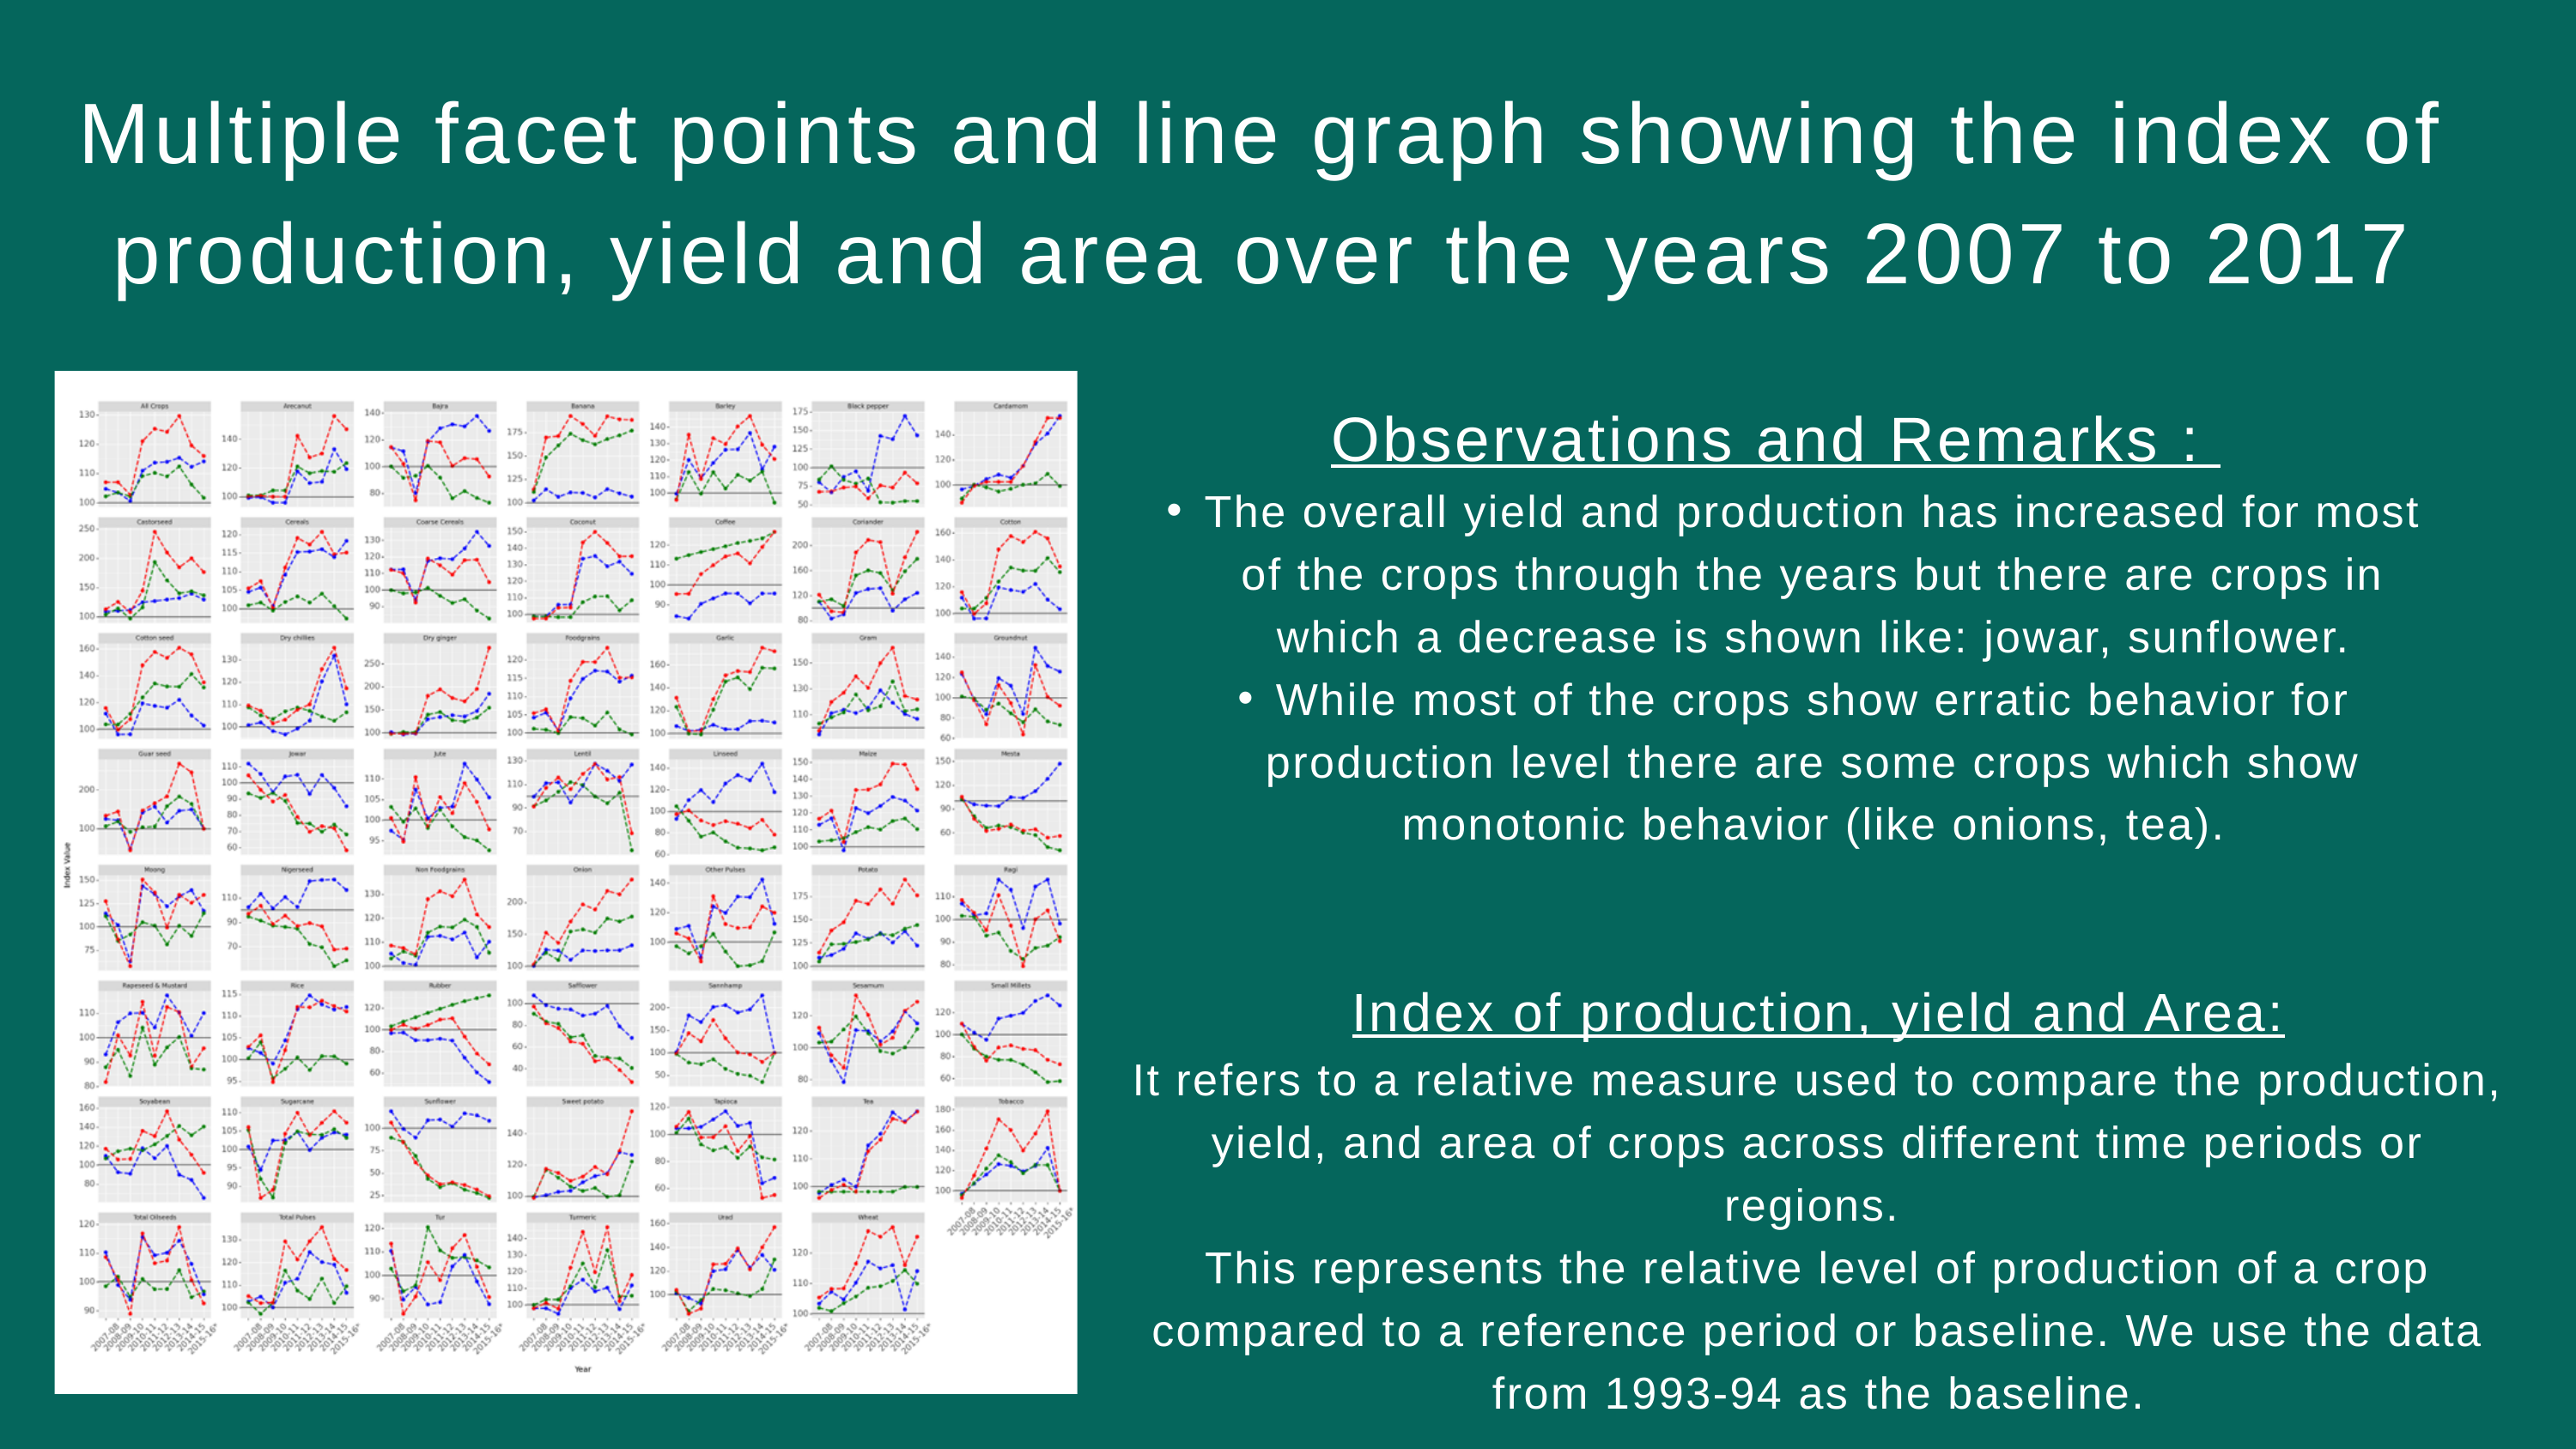

Multiple facet points and line graph showing the index of production, yield and area over the years 2007 to 2017

Observations and Remarks :
The overall yield and production has increased for most of the crops through the years but there are crops in which a decrease is shown like: jowar, sunflower.
While most of the crops show erratic behavior for production level there are some crops which show monotonic behavior (like onions, tea).
Index of production, yield and Area:
It refers to a relative measure used to compare the production, yield, and area of crops across different time periods or regions.
This represents the relative level of production of a crop compared to a reference period or baseline. We use the data from 1993-94 as the baseline.